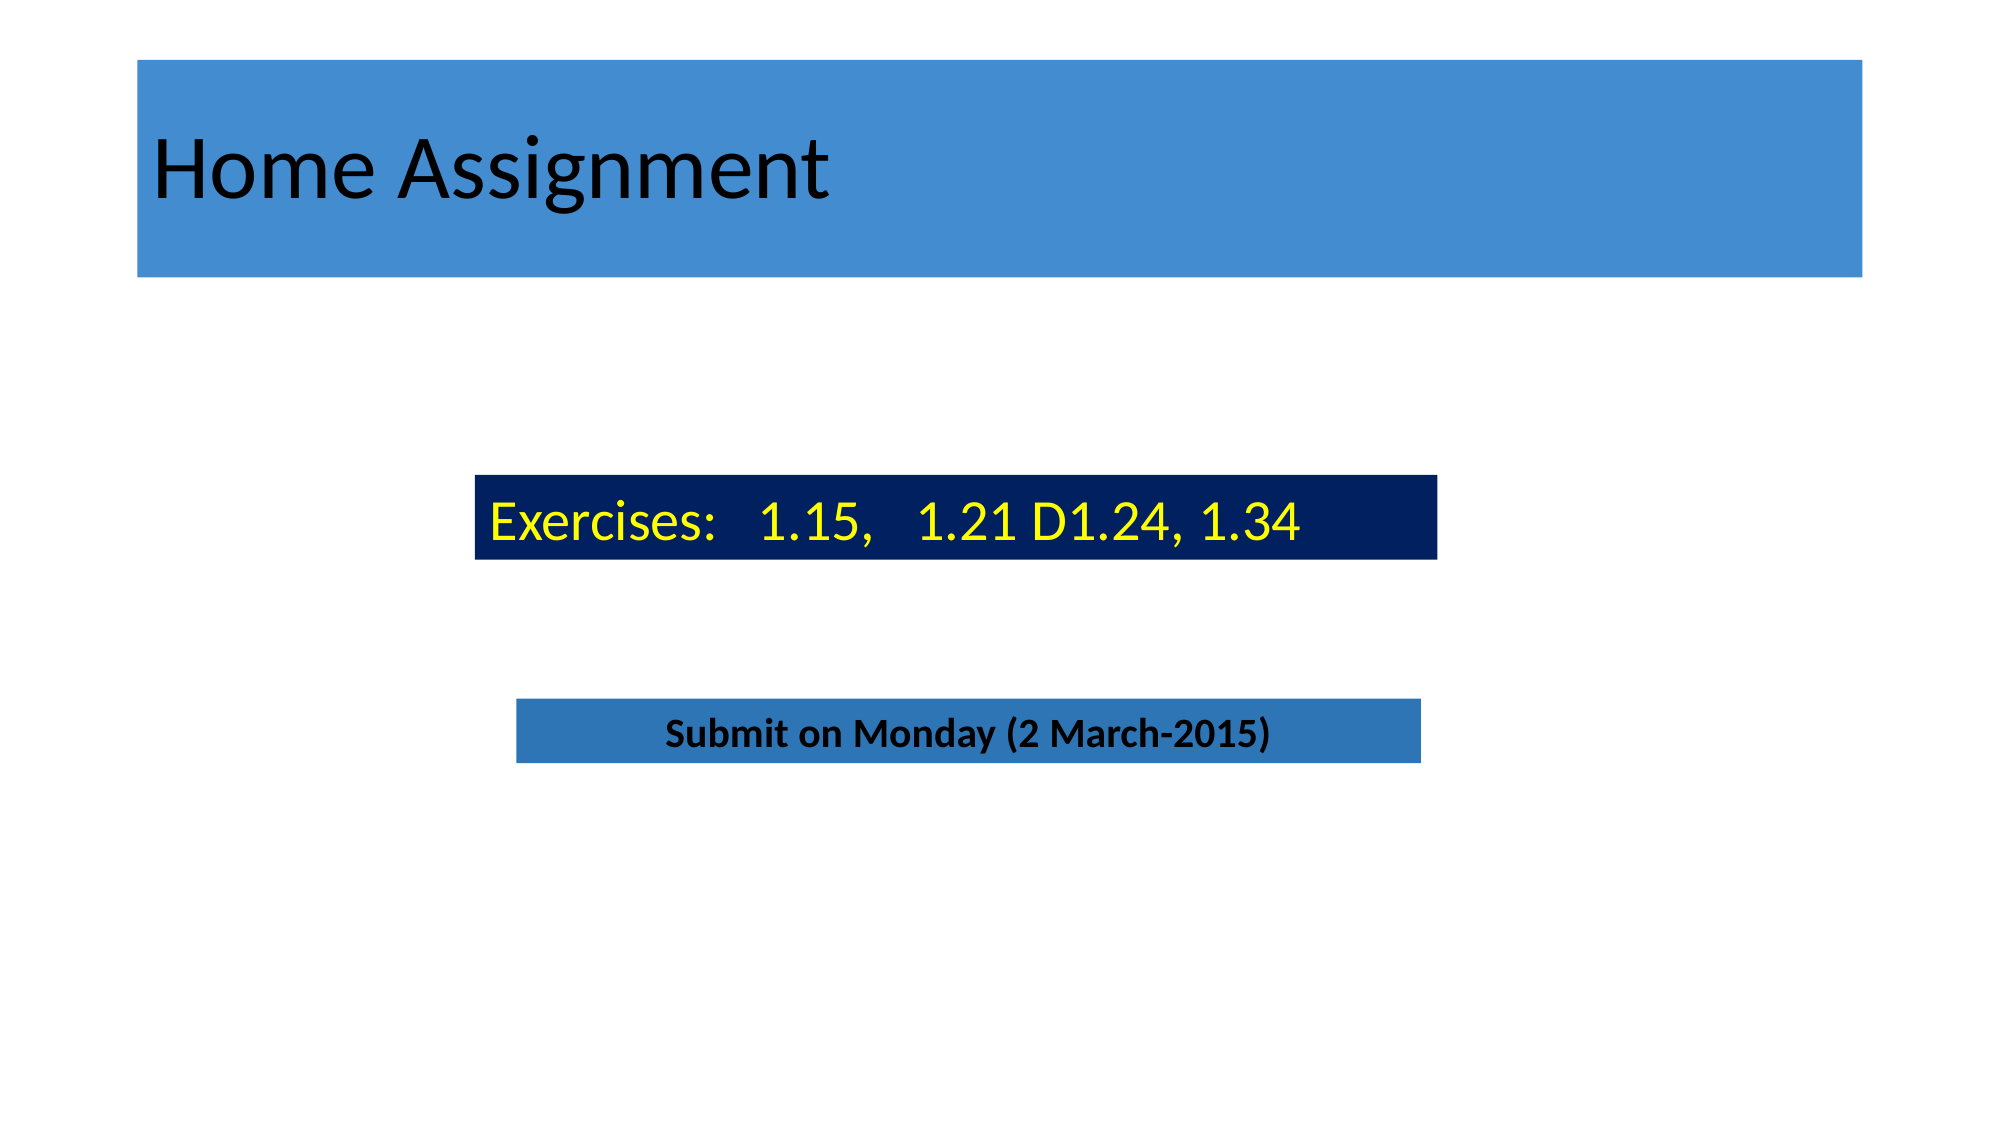

# Home Assignment
Exercises:   1.15,   1.21 D1.24, 1.34
Submit on Monday (2 March-2015)